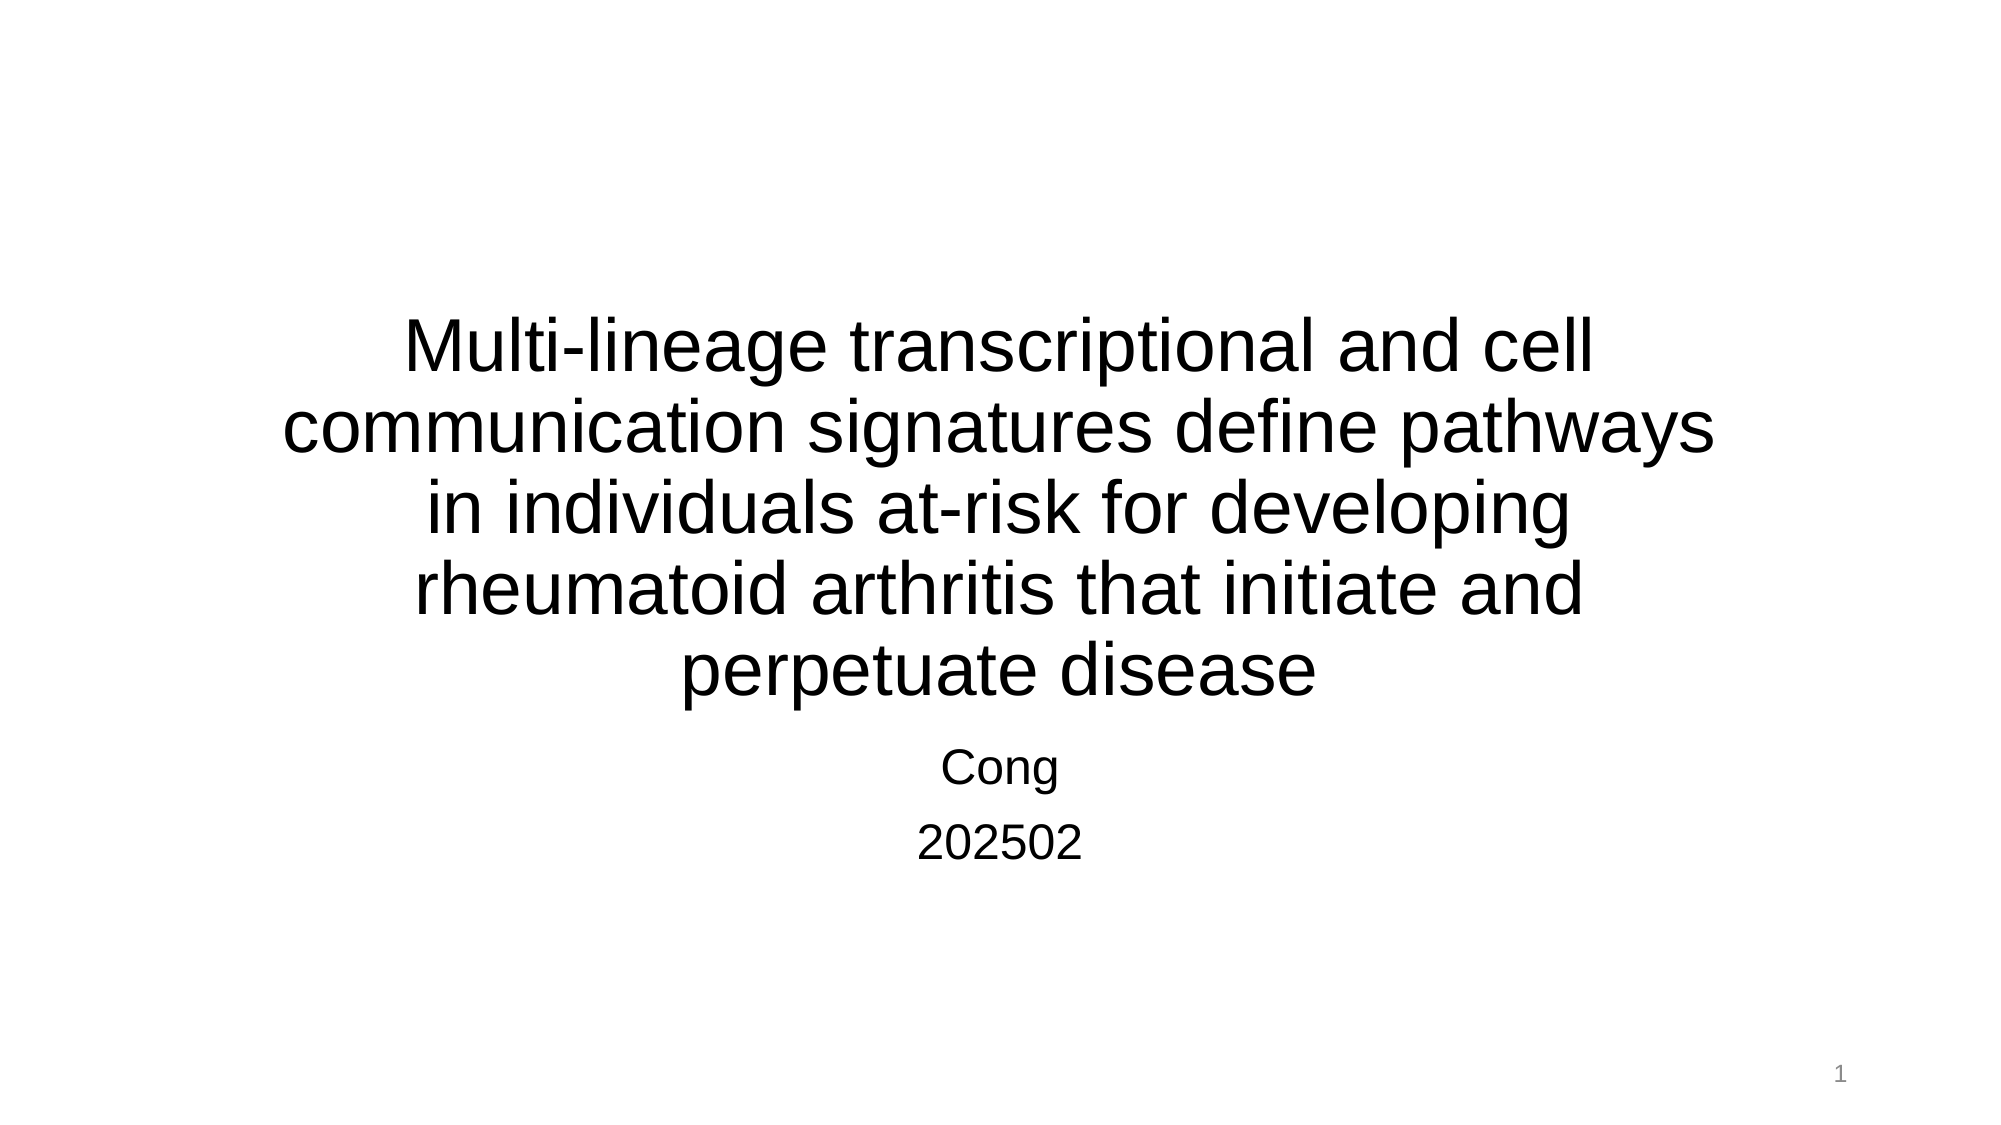

# Multi-lineage transcriptional and cell communication signatures define pathways in individuals at-risk for developing rheumatoid arthritis that initiate and perpetuate disease
Cong
202502
1